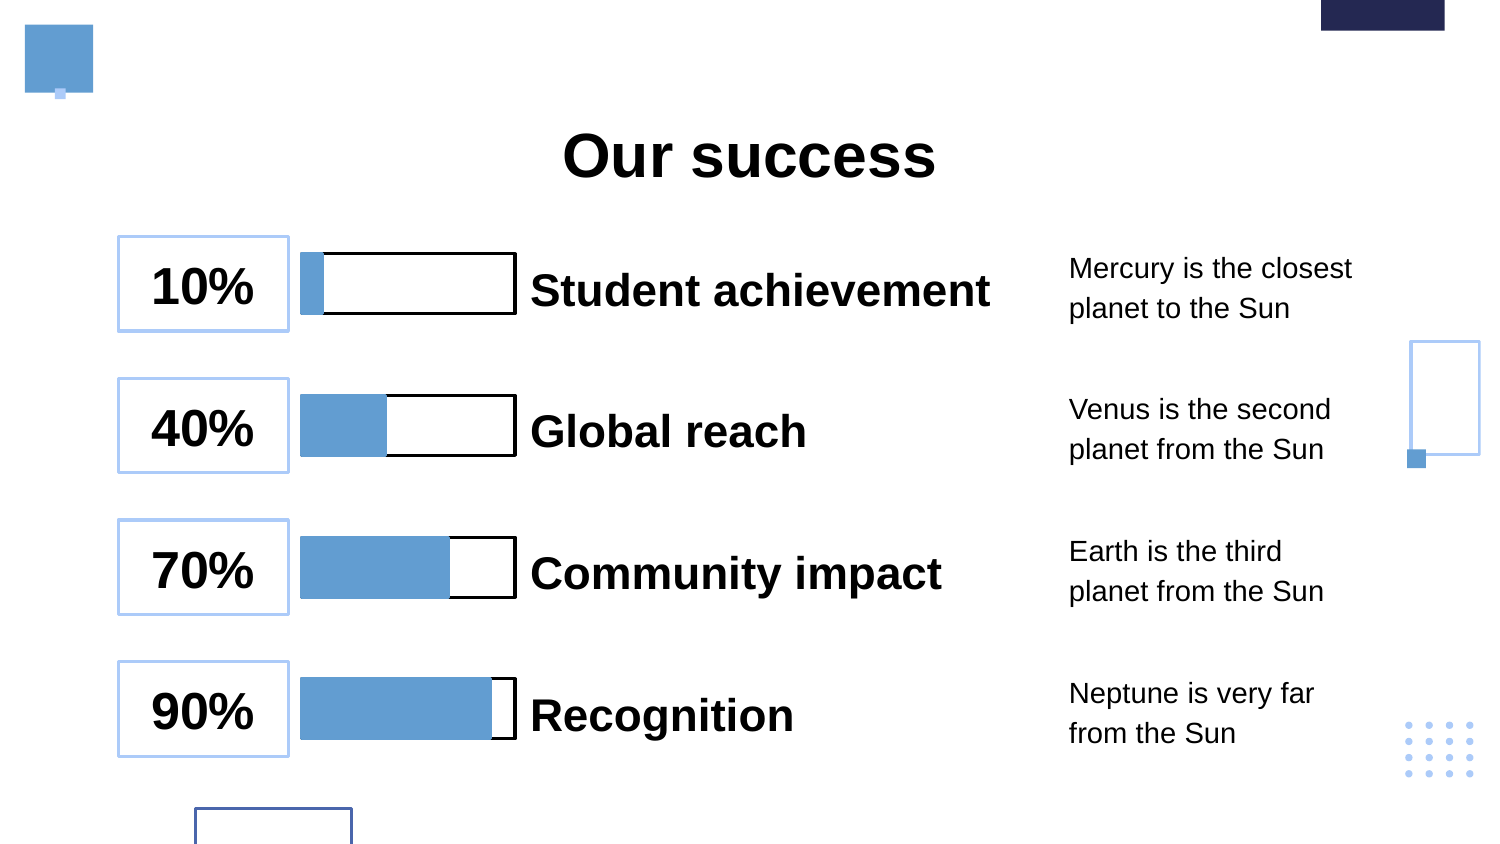

# Our success
10%
Student achievement
Mercury is the closest planet to the Sun

Global reach
40%
Venus is the second planet from the Sun

70%
Community impact
Earth is the third planet from the Sun

90%
Recognition
Neptune is very far from the Sun